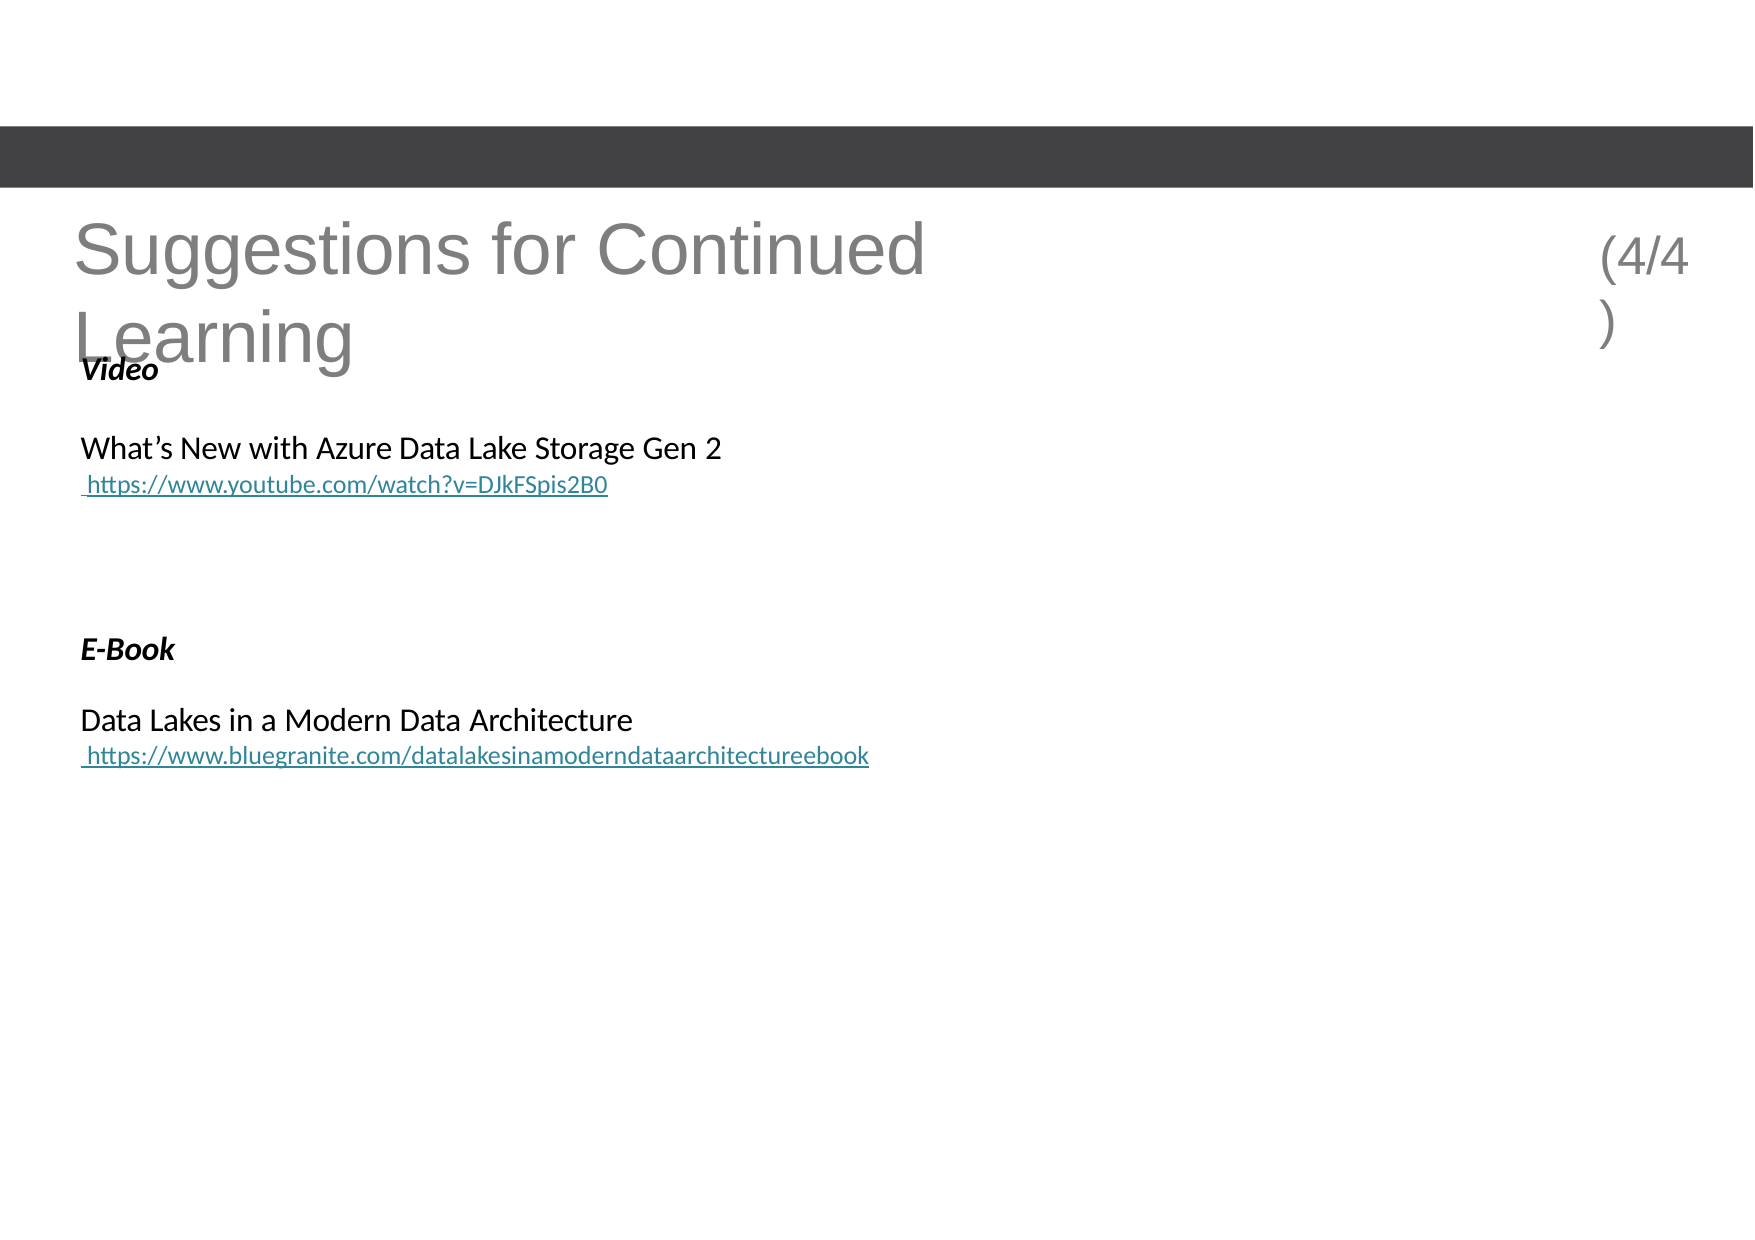

# Suggestions for Continued Learning
(4/4)
Video

What’s New with Azure Data Lake Storage Gen 2
 https://www.youtube.com/watch?v=DJkFSpis2B0
E-Book

Data Lakes in a Modern Data Architecture
 https://www.blue­granite.com/data­lakes­in­a­modern­data­architecture­ebook